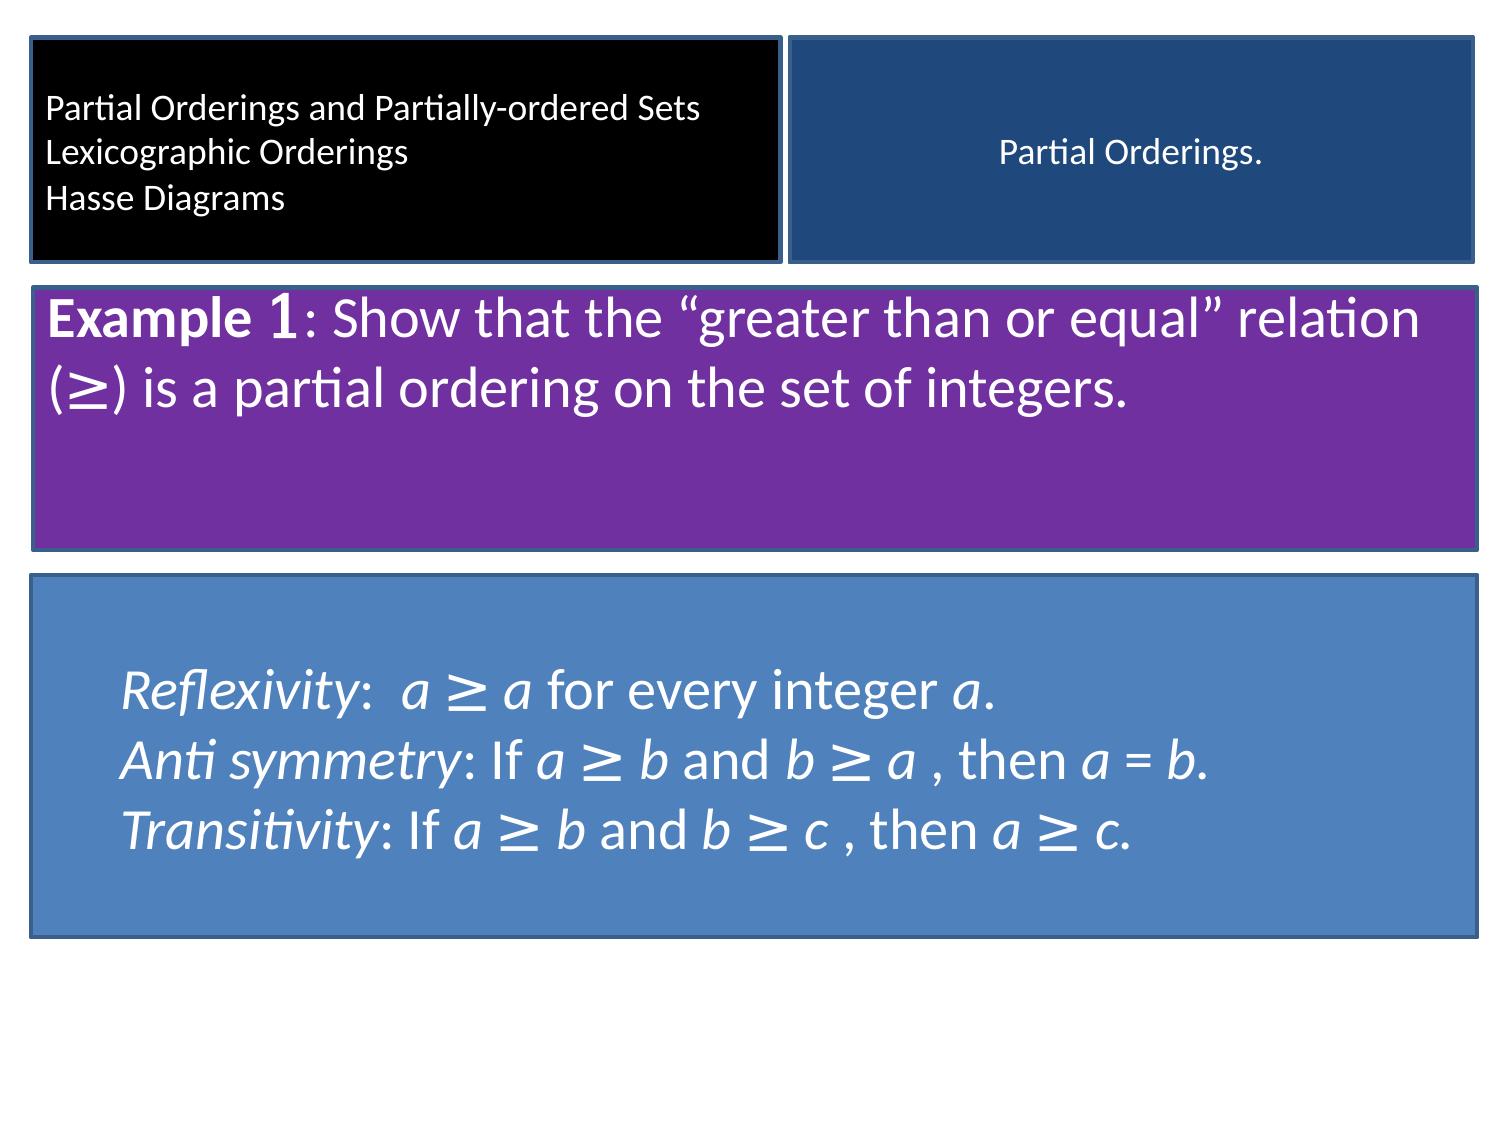

Partial Orderings and Partially-ordered Sets
Lexicographic Orderings
Hasse Diagrams
Partial Orderings.

Example 1: Show that the “greater than or equal” relation (≥) is a partial ordering on the set of integers.

Reflexivity:  a ≥ a for every integer a.
Anti symmetry: If a ≥ b and b ≥ a , then a = b.
Transitivity: If a ≥ b and b ≥ c , then a ≥ c.